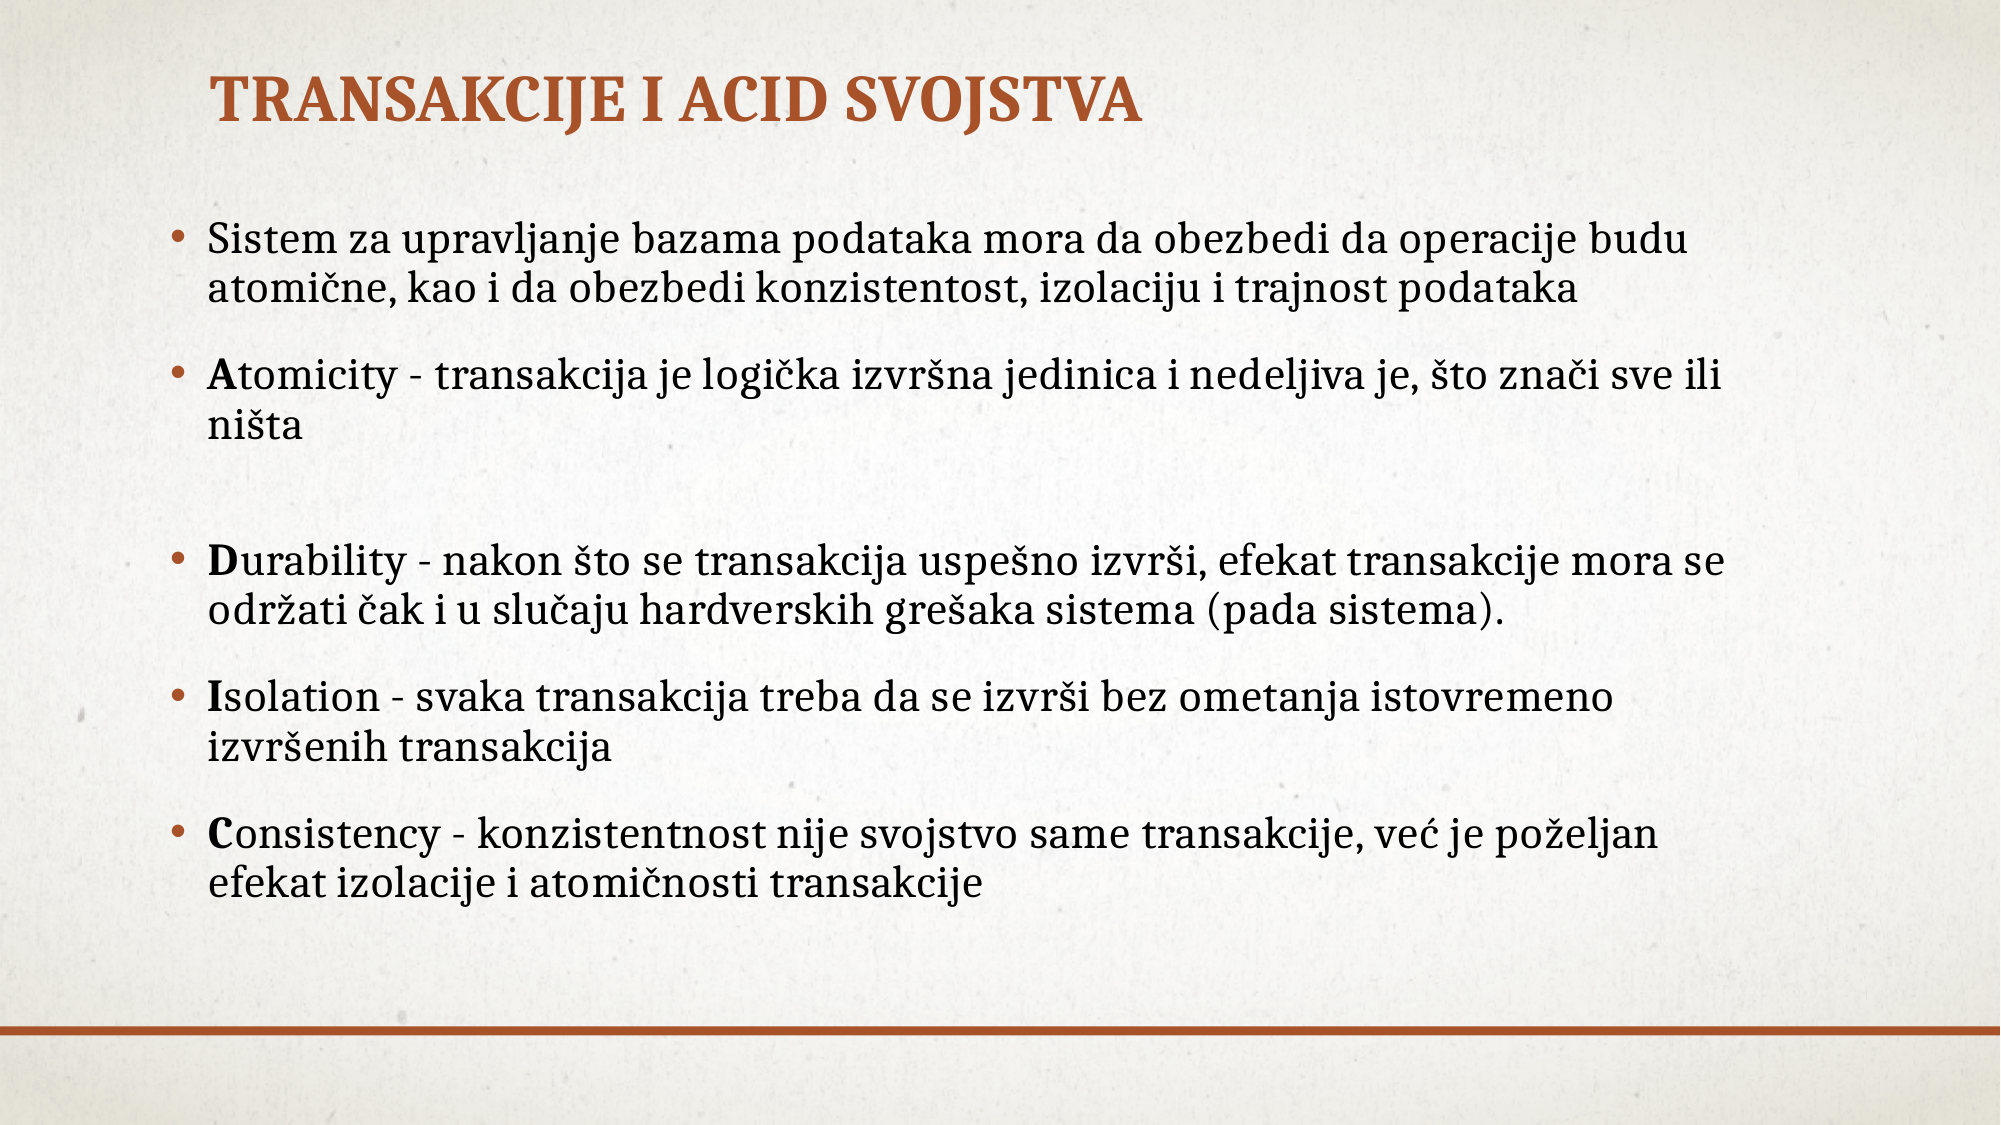

# Transakcije I acid svojstva
Sistem za upravljanje bazama podataka mora da obezbedi da operacije budu atomične, kao i da obezbedi konzistentost, izolaciju i trajnost podataka
Atomicity - transakcija je logička izvršna jedinica i nedeljiva je, što znači sve ili ništa

Durability - nakon što se transakcija uspešno izvrši, efekat transakcije mora se održati čak i u slučaju hardverskih grešaka sistema (pada sistema).
Isolation - svaka transakcija treba da se izvrši bez ometanja istovremeno izvršenih transakcija
Consistency - konzistentnost nije svojstvo same transakcije, već je poželjan efekat izolacije i atomičnosti transakcije